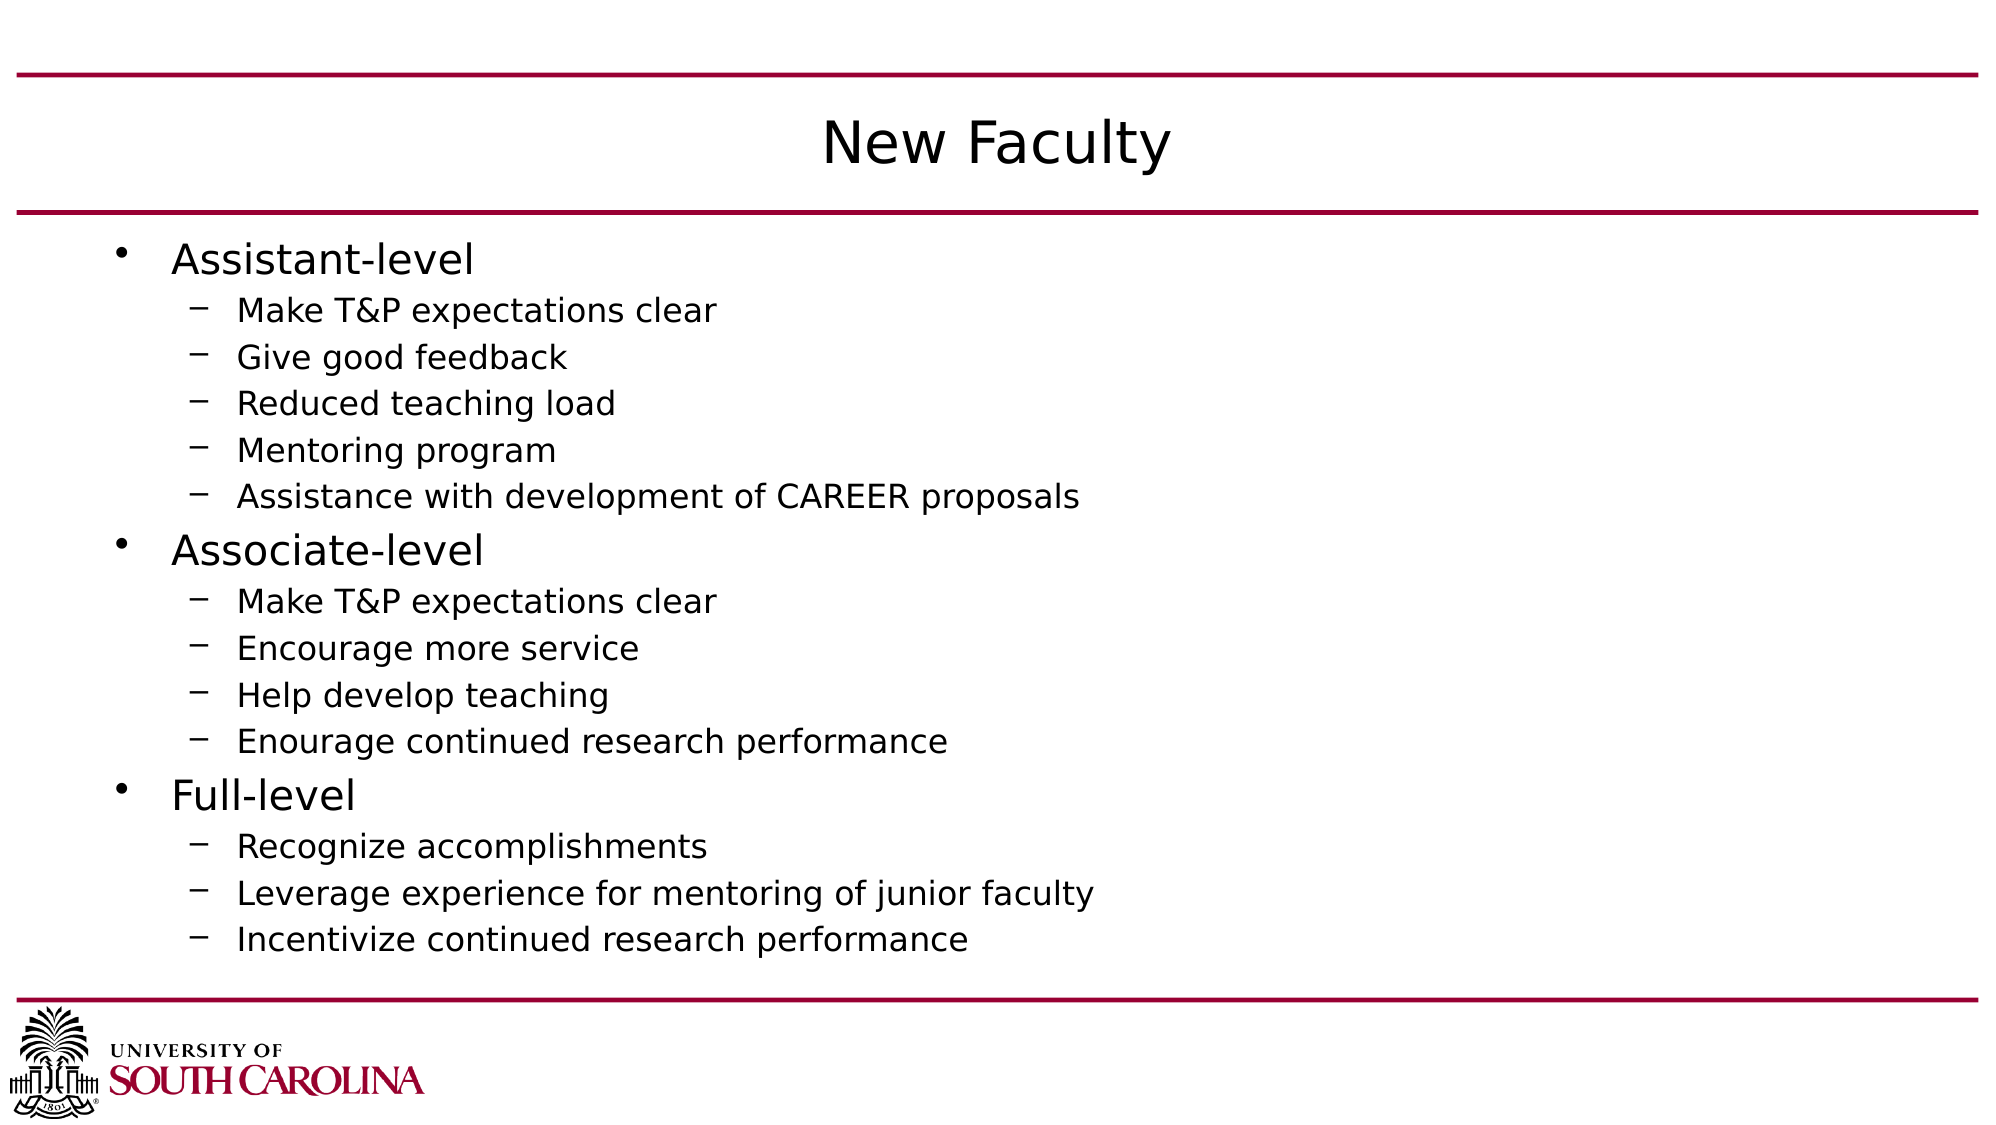

# New Faculty
Assistant-level
Make T&P expectations clear
Give good feedback
Reduced teaching load
Mentoring program
Assistance with development of CAREER proposals
Associate-level
Make T&P expectations clear
Encourage more service
Help develop teaching
Enourage continued research performance
Full-level
Recognize accomplishments
Leverage experience for mentoring of junior faculty
Incentivize continued research performance